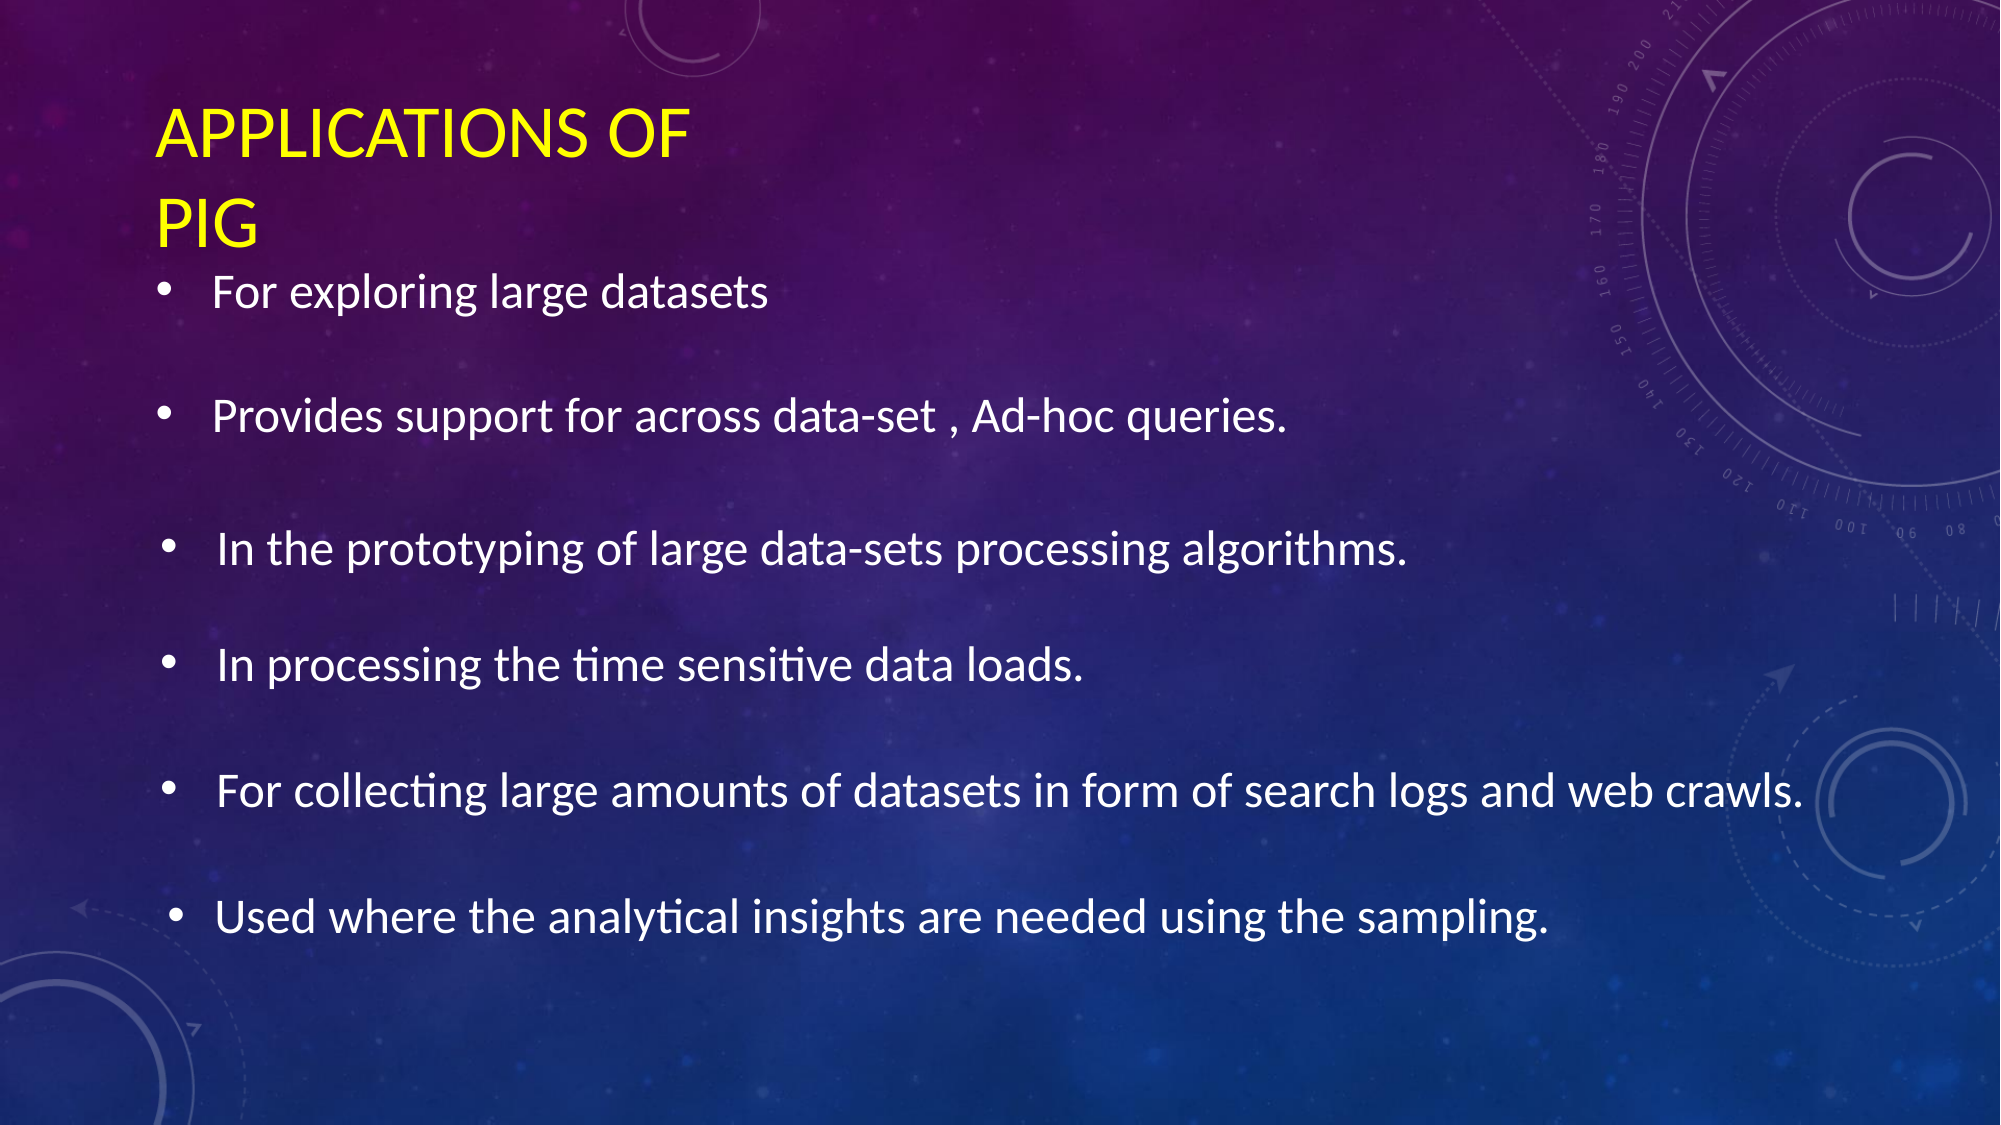

# APPLICATIONS OF PIG
For exploring large datasets

Provides support for across data-set , Ad-hoc queries.

In the prototyping of large data-sets processing algorithms.
In processing the time sensitive data loads.

For collecting large amounts of datasets in form of search logs and web crawls.

Used where the analytical insights are needed using the sampling.